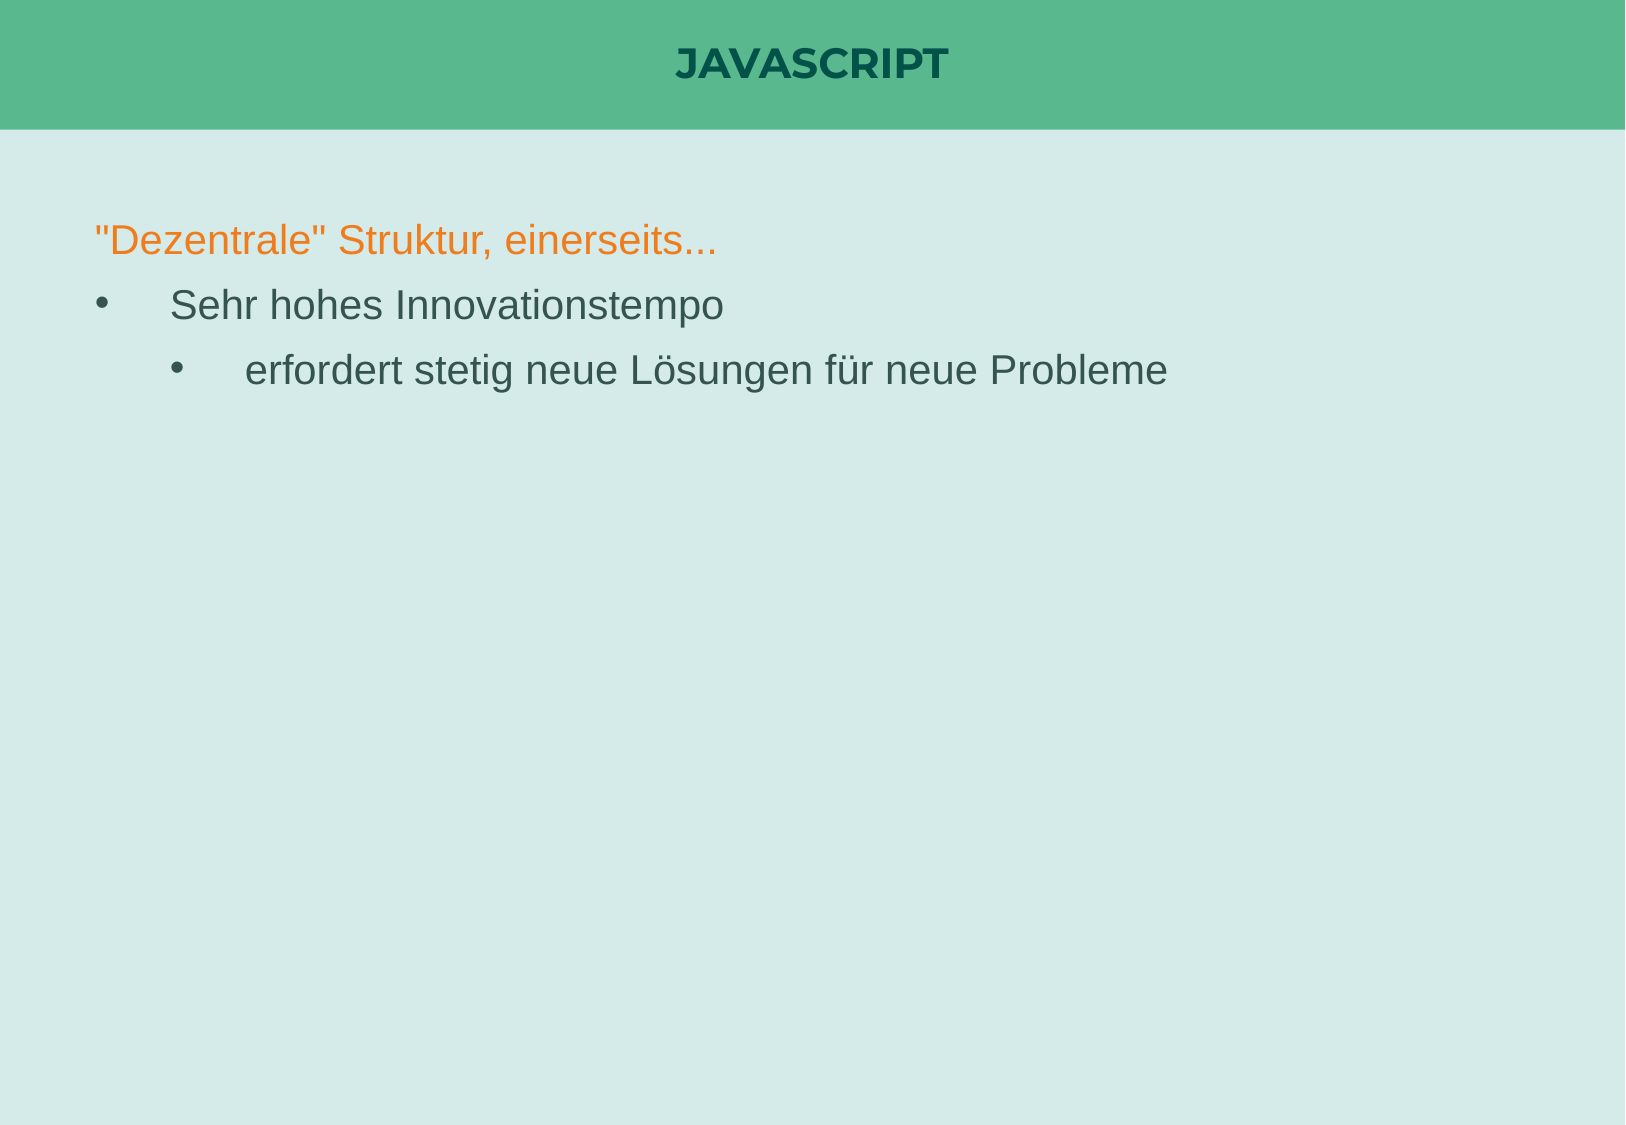

# JavaScript
"Dezentrale" Struktur, einerseits...
Sehr hohes Innovationstempo
erfordert stetig neue Lösungen für neue Probleme